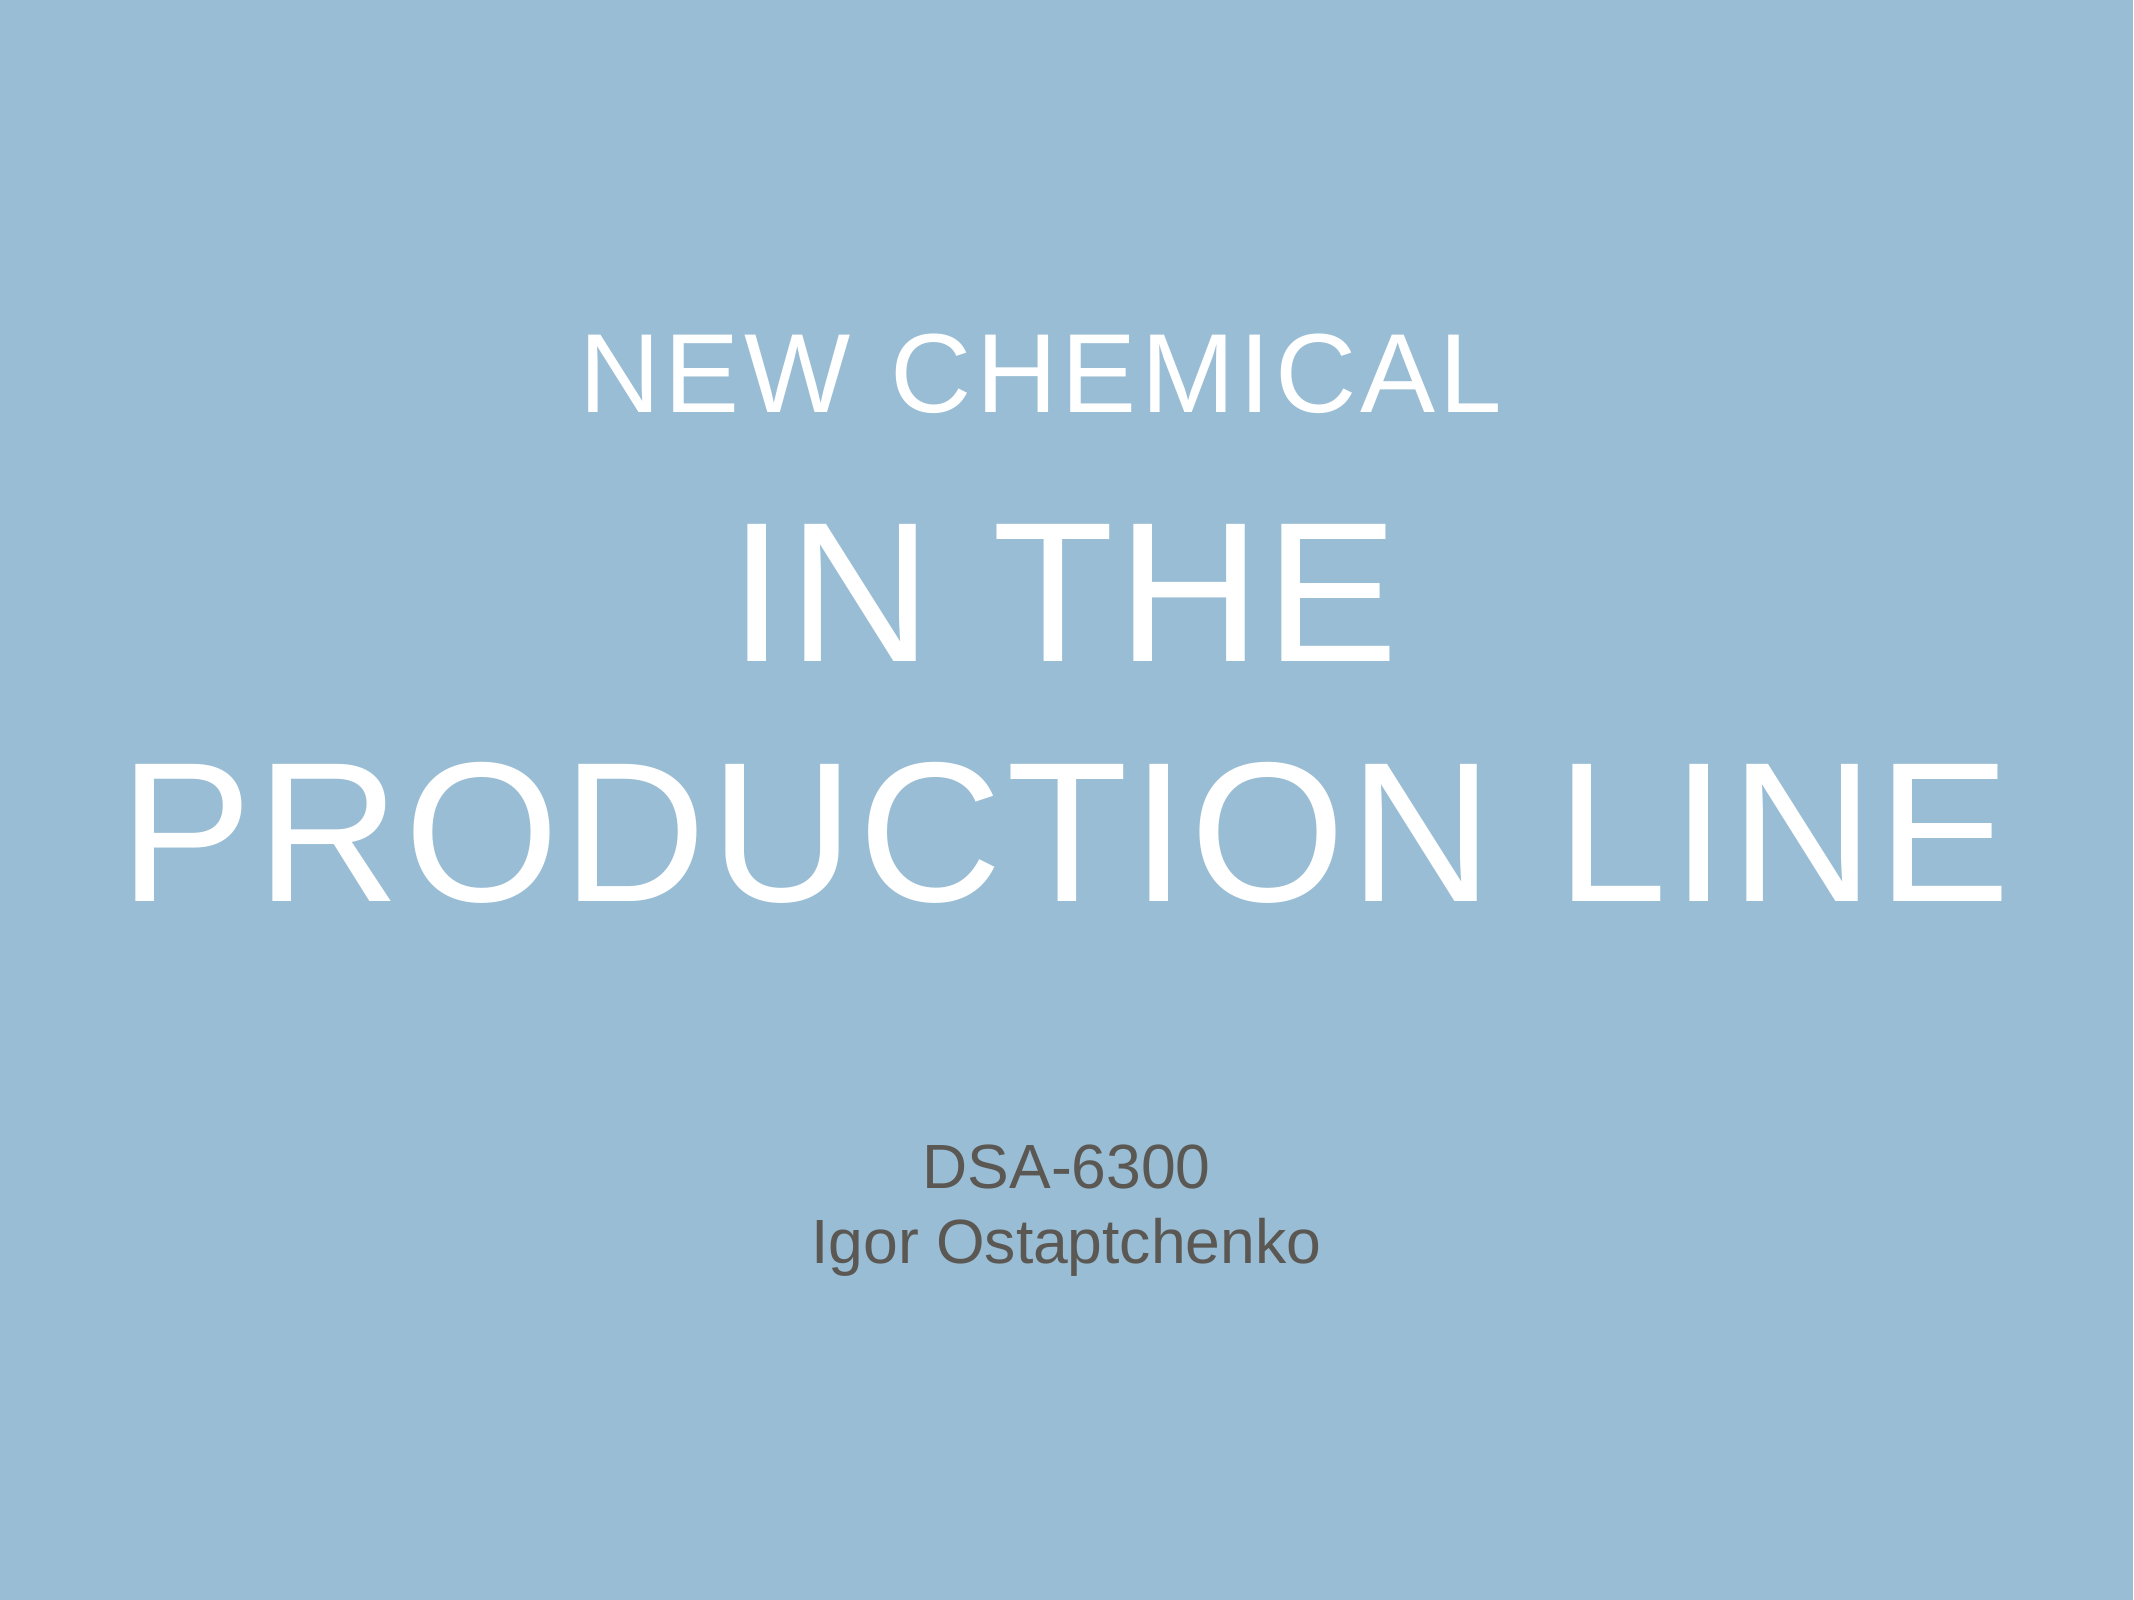

New chemical
# In the production line
DSA-6300
Igor Ostaptchenko